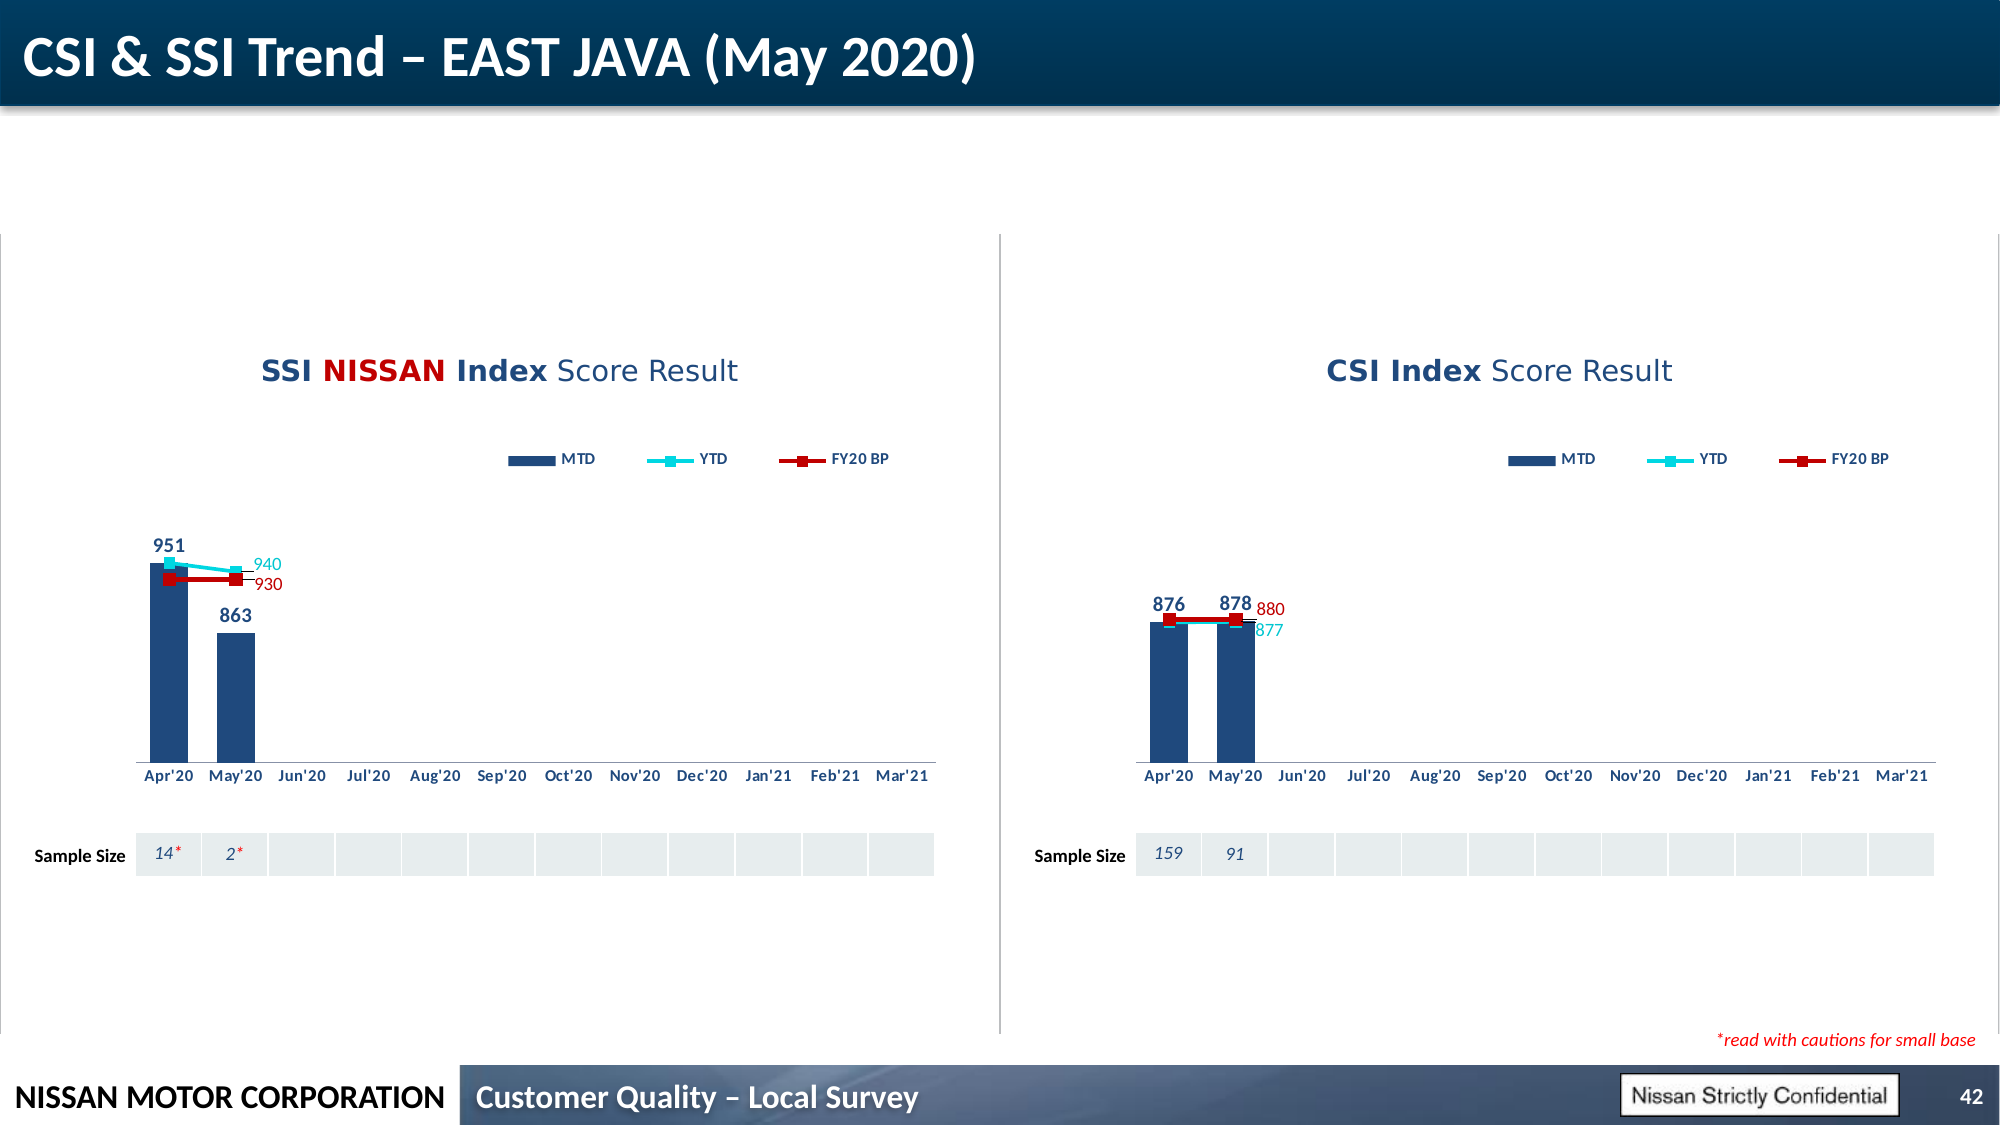

# CSI & SSI Trend – EAST JAVA (May 2020)

SSI NISSAN Index Score Result
CSI Index Score Result

### Chart

| Category | MTD | YTD | FY20 BP |
|---|---|---|---|
| Apr'20 | 951.0426064140714 | 951.0426064140714 | 930.0 |
| May'20 | 862.71663863205 | 940.0018604413189 | 930.0 |
| Jun'20 | None | None | None |
| Jul'20 | None | None | None |
| Aug'20 | None | None | None |
| Sep'20 | None | None | None |
| Oct'20 | None | None | None |
| Nov'20 | None | None | None |
| Dec'20 | None | None | None |
| Jan'21 | None | None | None |
| Feb'21 | None | None | None |
| Mar'21 | None | None | None |

### Chart

| Category | MTD | YTD | FY20 BP |
|---|---|---|---|
| Apr'20 | 876.2790589556951 | 876.2790589556951 | 880.0 |
| May'20 | 878.1668101557779 | 876.9662003925255 | 880.0 |
| Jun'20 | None | None | None |
| Jul'20 | None | None | None |
| Aug'20 | None | None | None |
| Sep'20 | None | None | None |
| Oct'20 | None | None | None |
| Nov'20 | None | None | None |
| Dec'20 | None | None | None |
| Jan'21 | None | None | None |
| Feb'21 | None | None | None |
| Mar'21 | None | None | None |
| 14\* | 2\* |  |  |  |  |  |  |  |  |  |  |
| --- | --- | --- | --- | --- | --- | --- | --- | --- | --- | --- | --- |
| 159 | 91 |  |  |  |  |  |  |  |  |  |  |
| --- | --- | --- | --- | --- | --- | --- | --- | --- | --- | --- | --- |
Sample Size
Sample Size
*read with cautions for small base
42